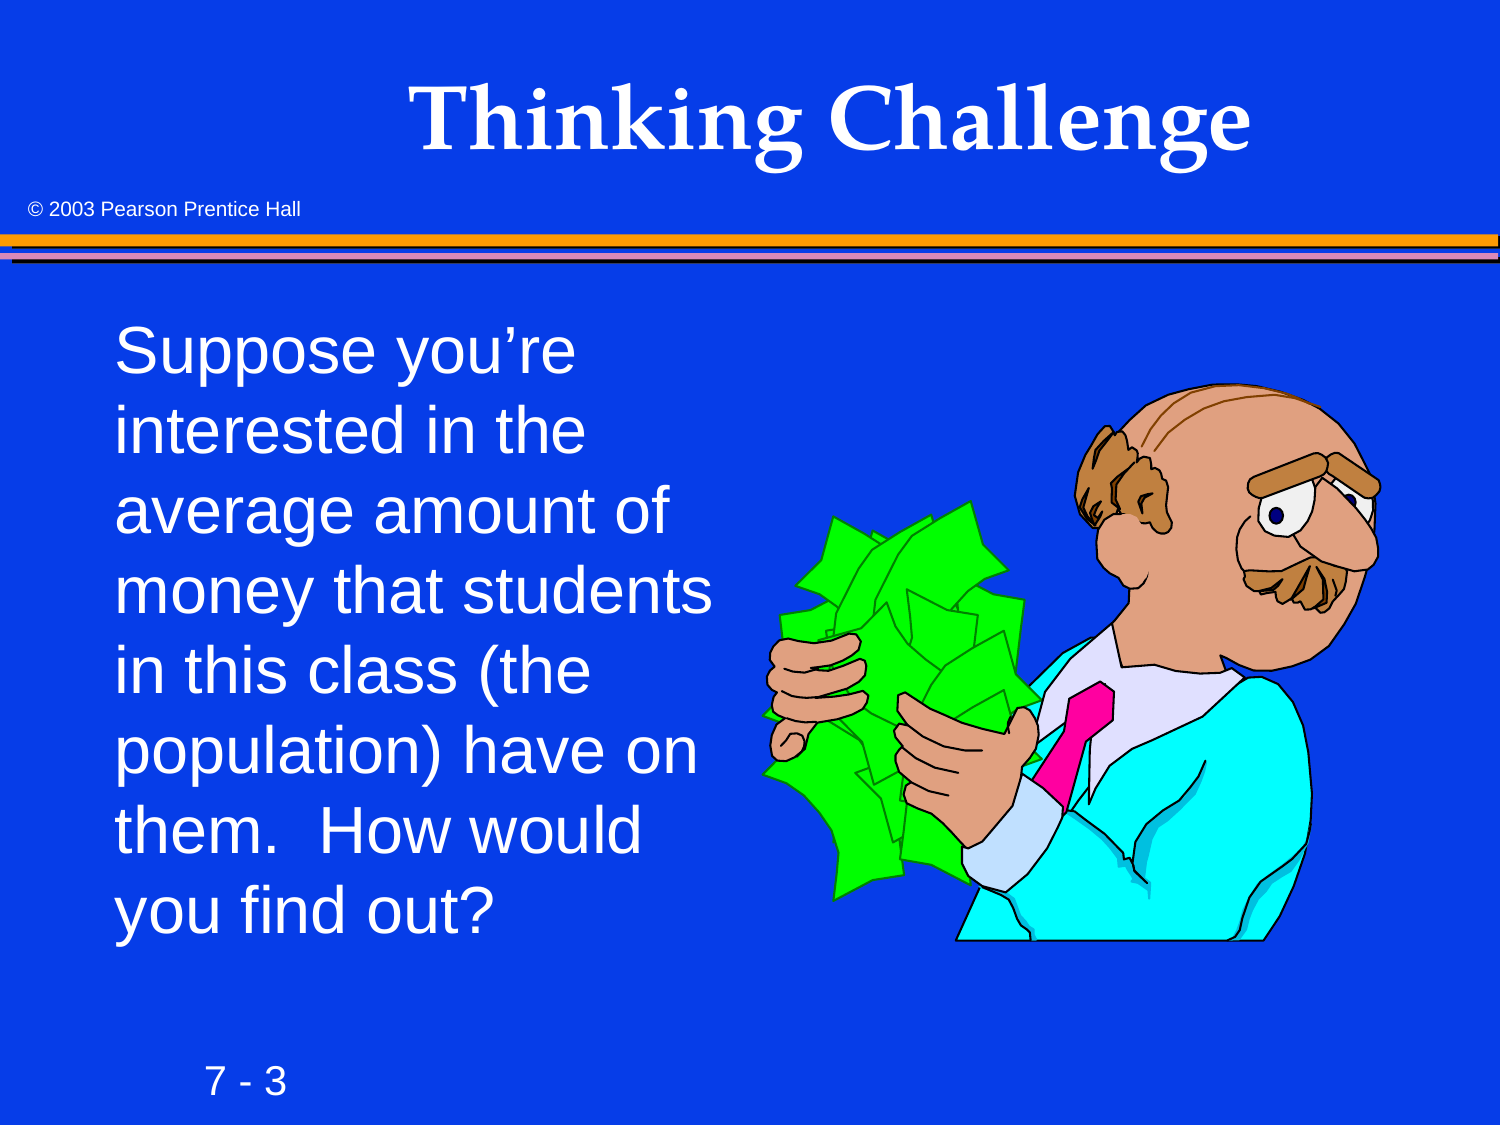

# Thinking Challenge
Suppose you’re interested in the average amount of money that students in this class (the population) have on them.  How would you find out?